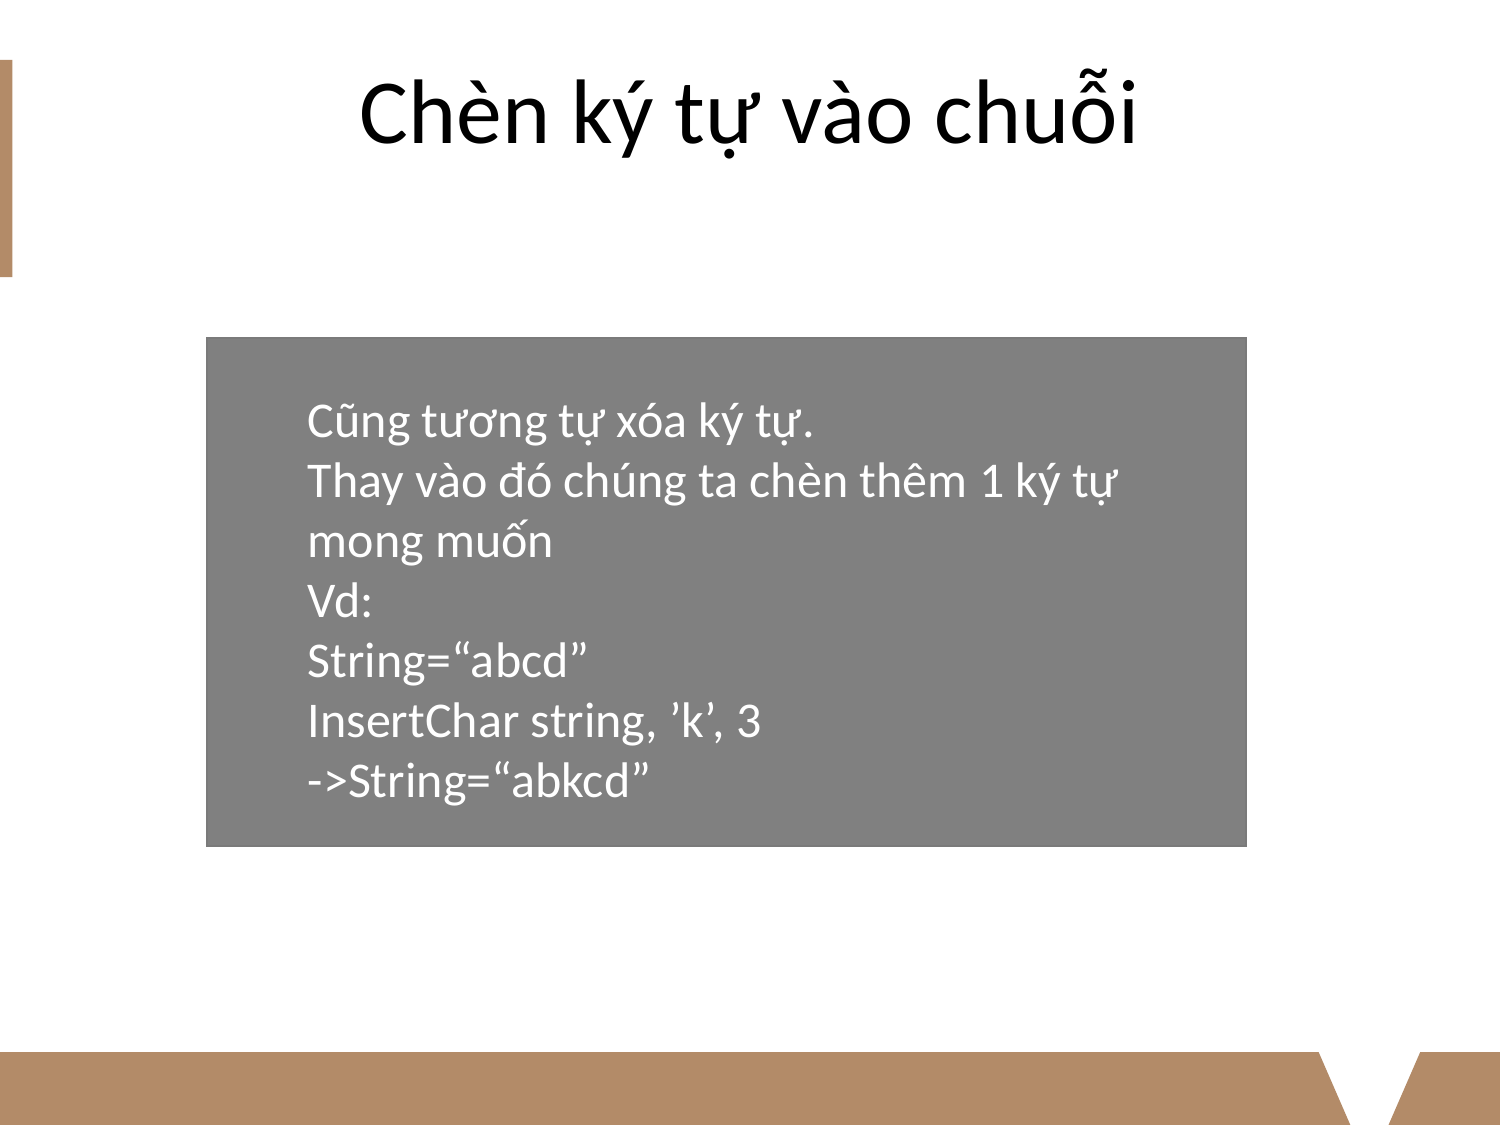

# Chèn ký tự vào chuỗi
Cũng tương tự xóa ký tự.
Thay vào đó chúng ta chèn thêm 1 ký tự mong muốn
Vd:
String=“abcd”
InsertChar string, ’k’, 3
->String=“abkcd”